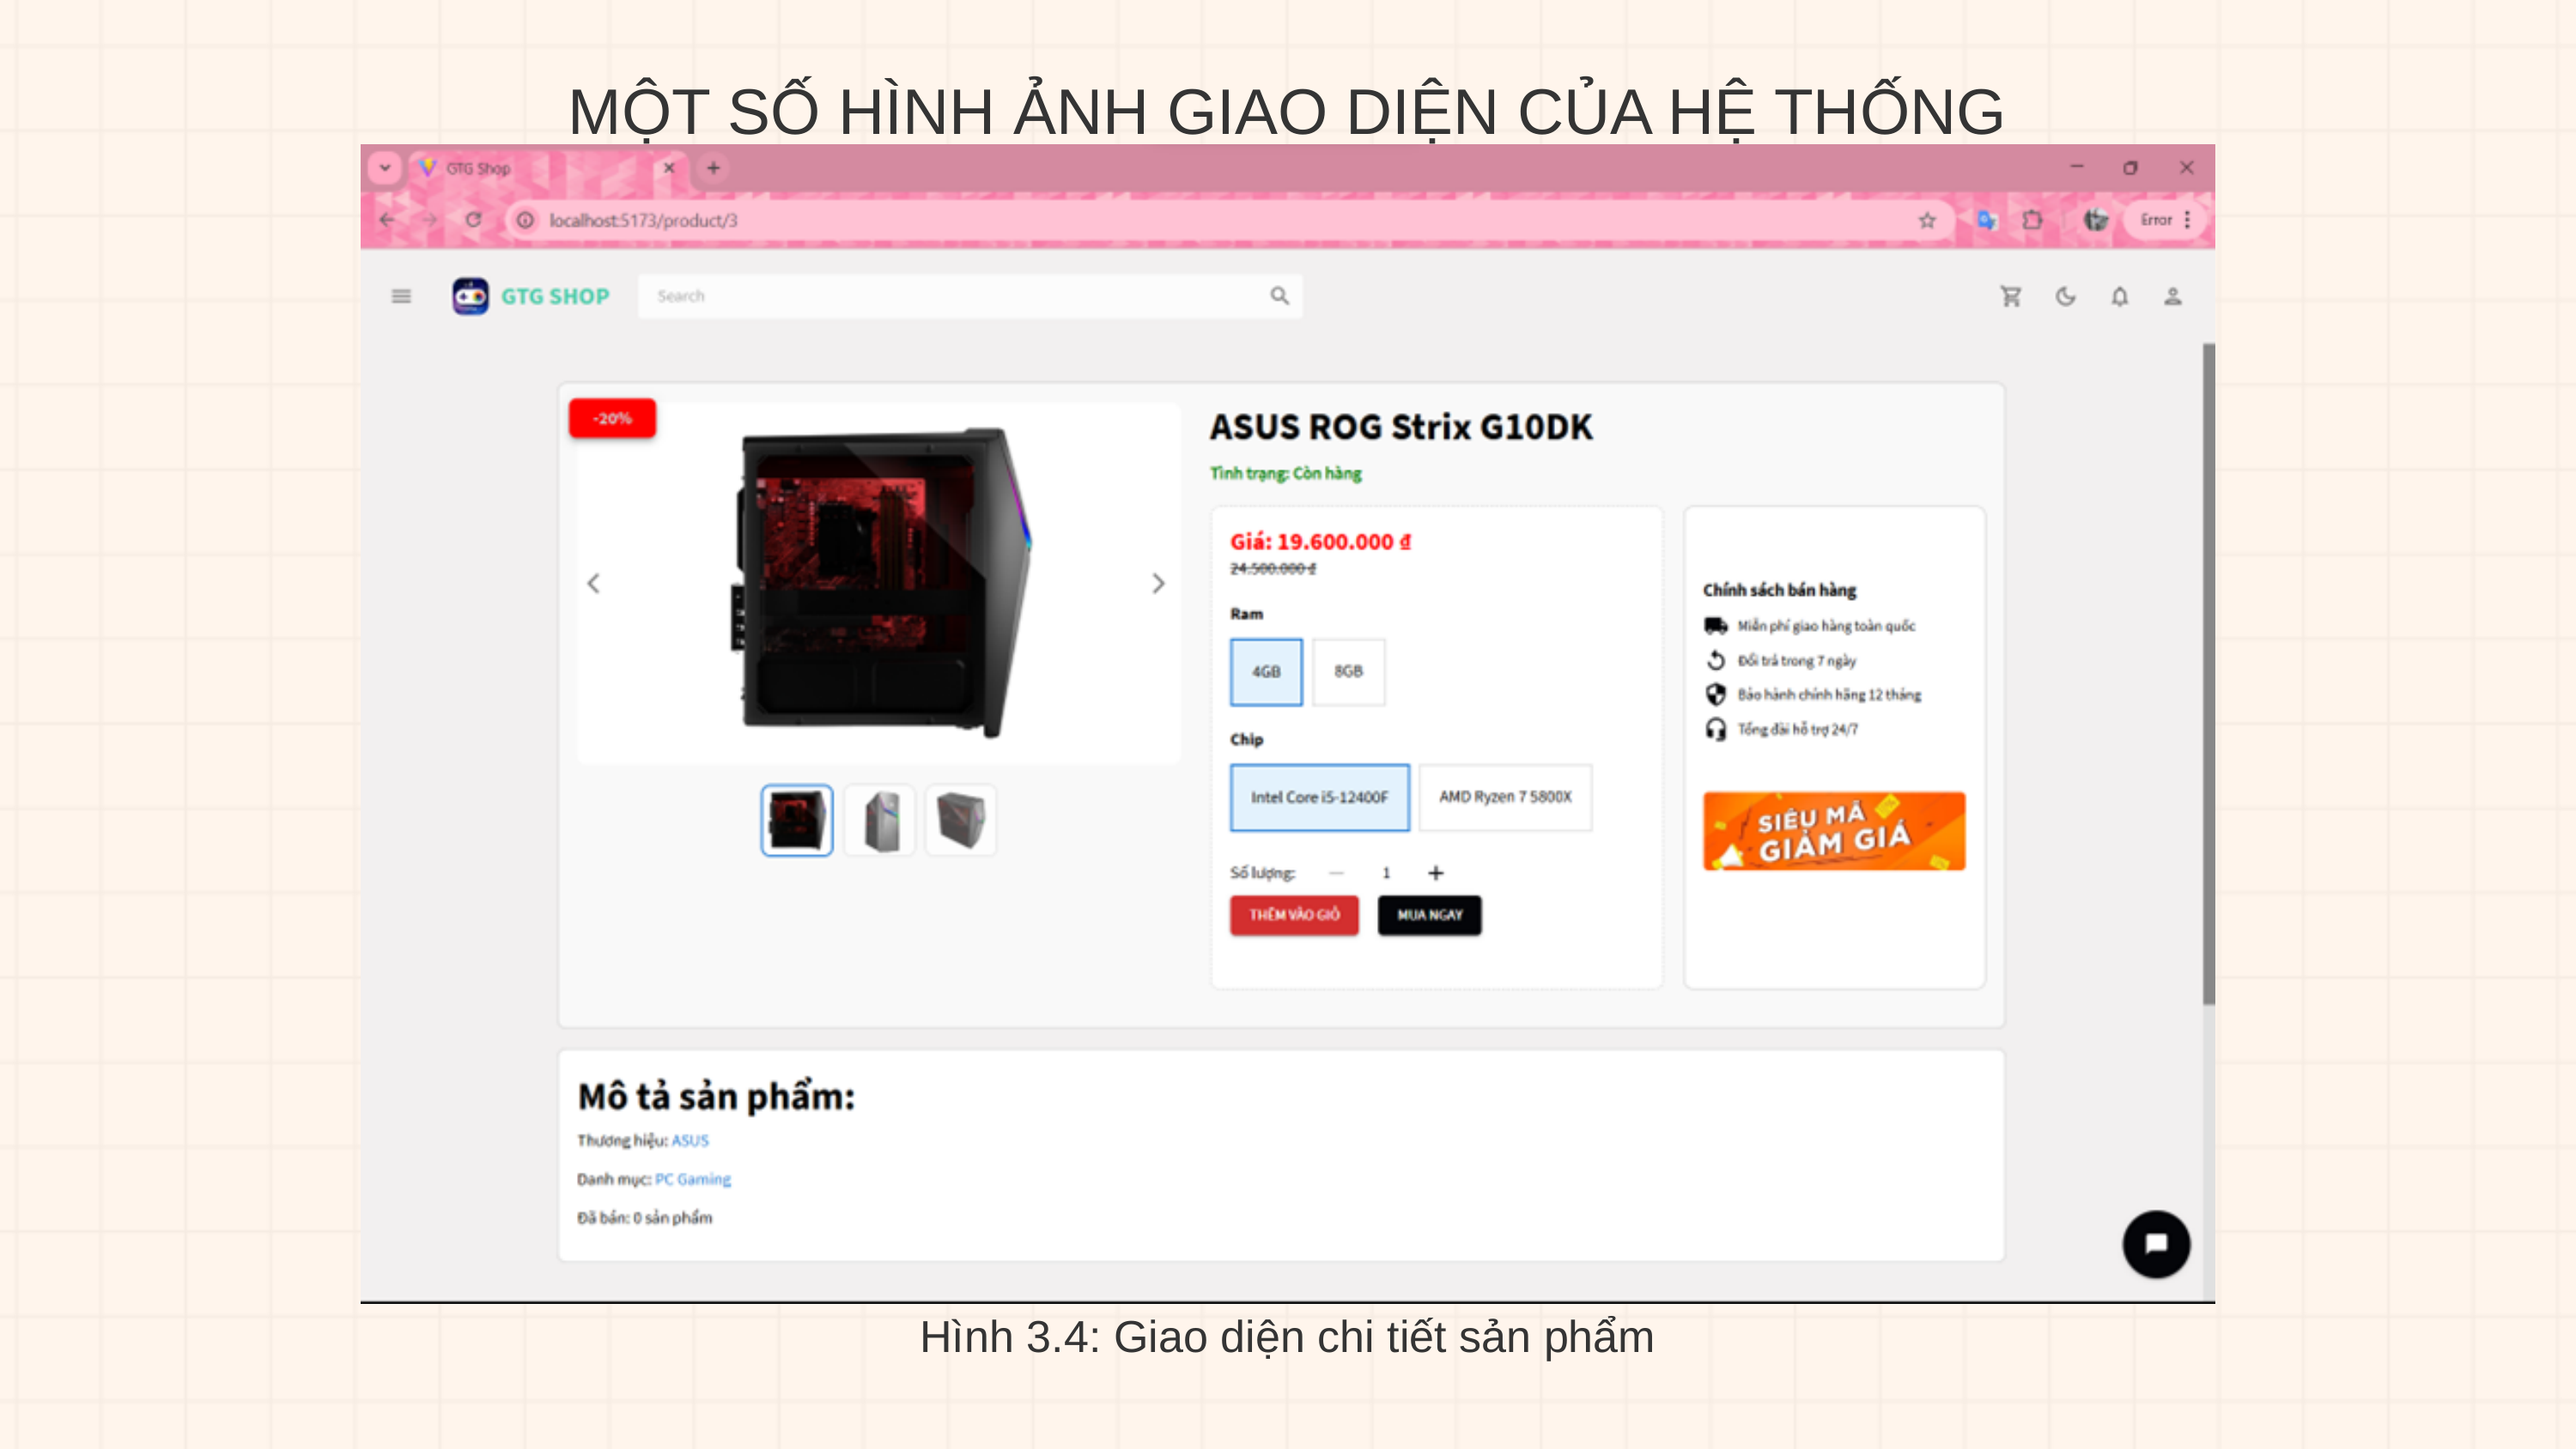

MỘT SỐ HÌNH ẢNH GIAO DIỆN CỦA HỆ THỐNG

Hình 3.4: Giao diện chi tiết sản phẩm